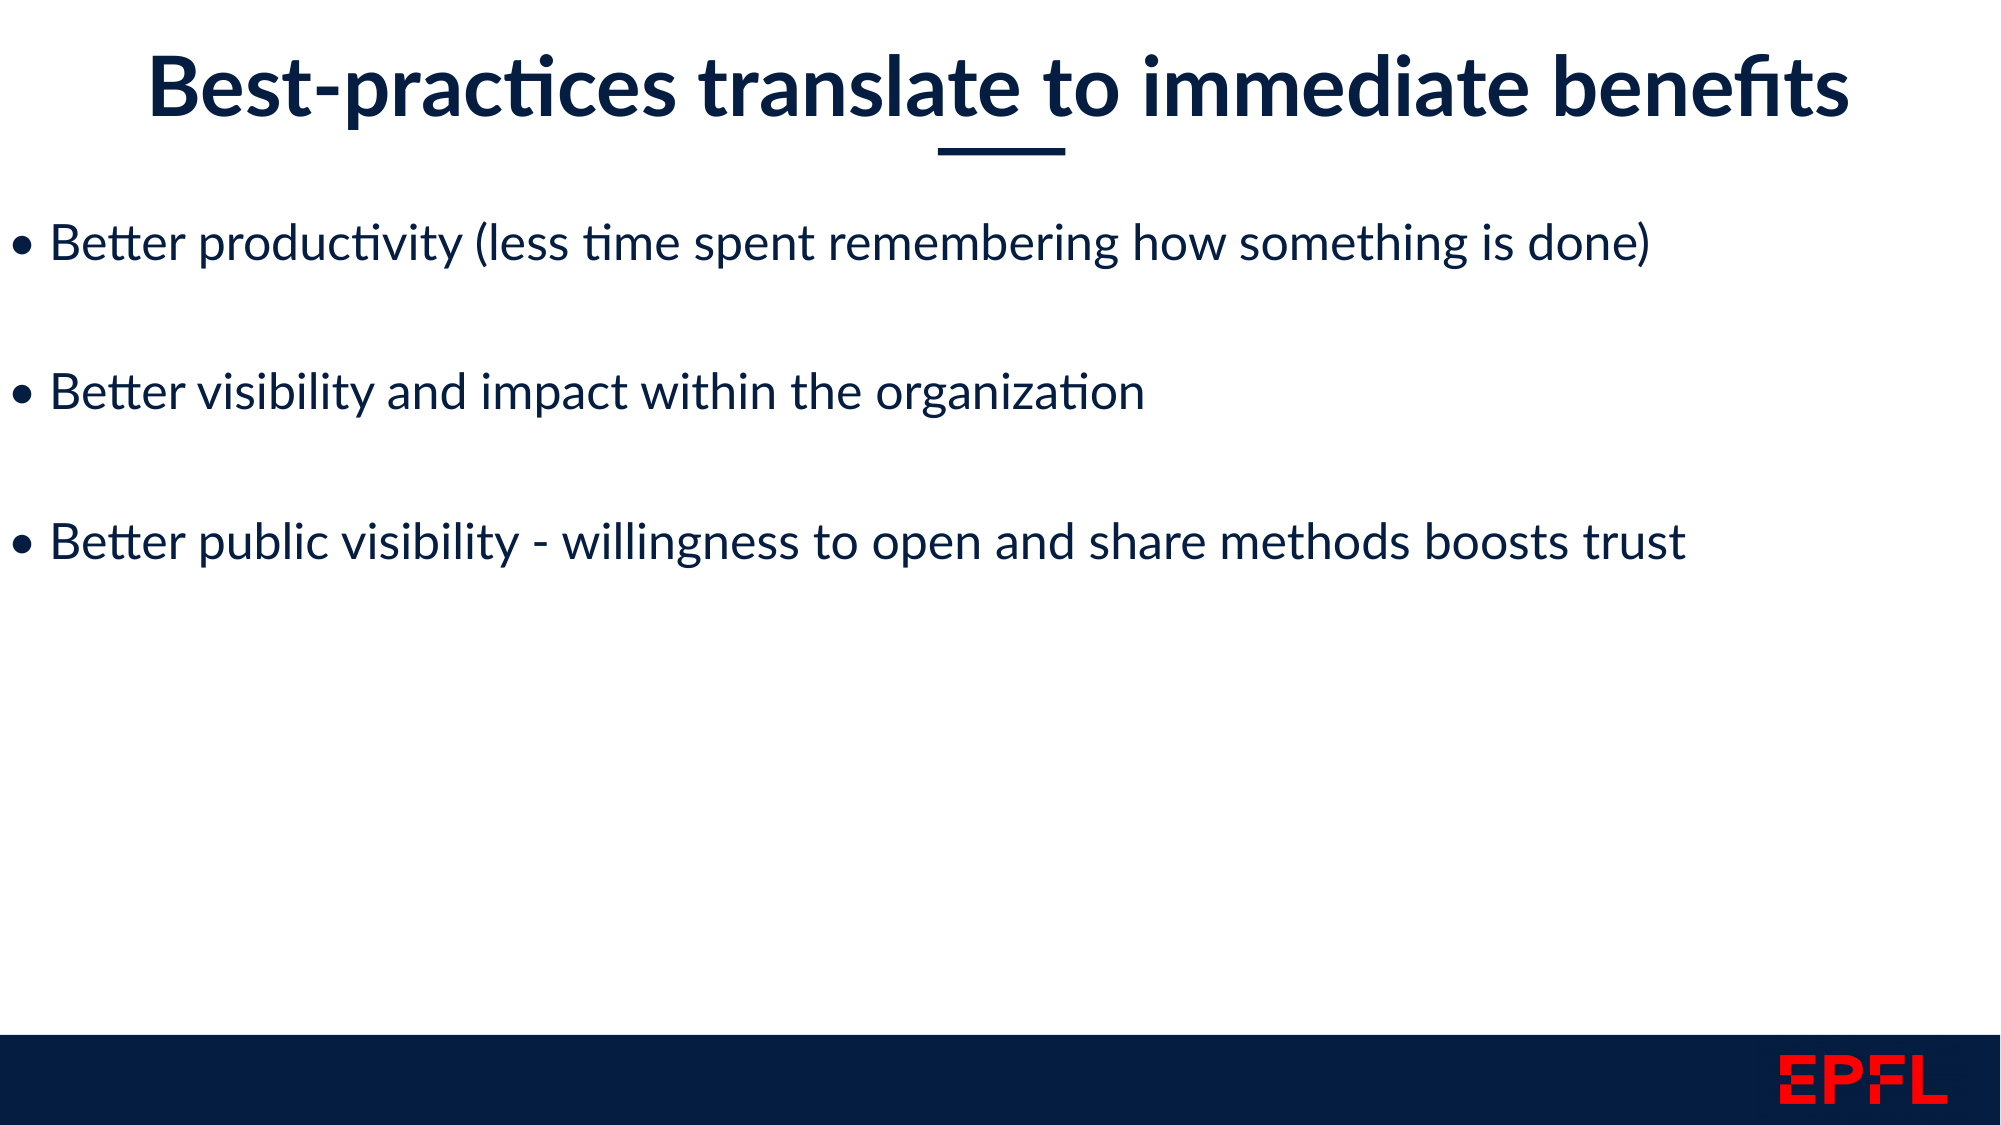

Best-practices translate to immediate benefits

• Better productivity (less time spent remembering how something is done)

• Better visibility and impact within the organization

• Better public visibility - willingness to open and share methods boosts trust